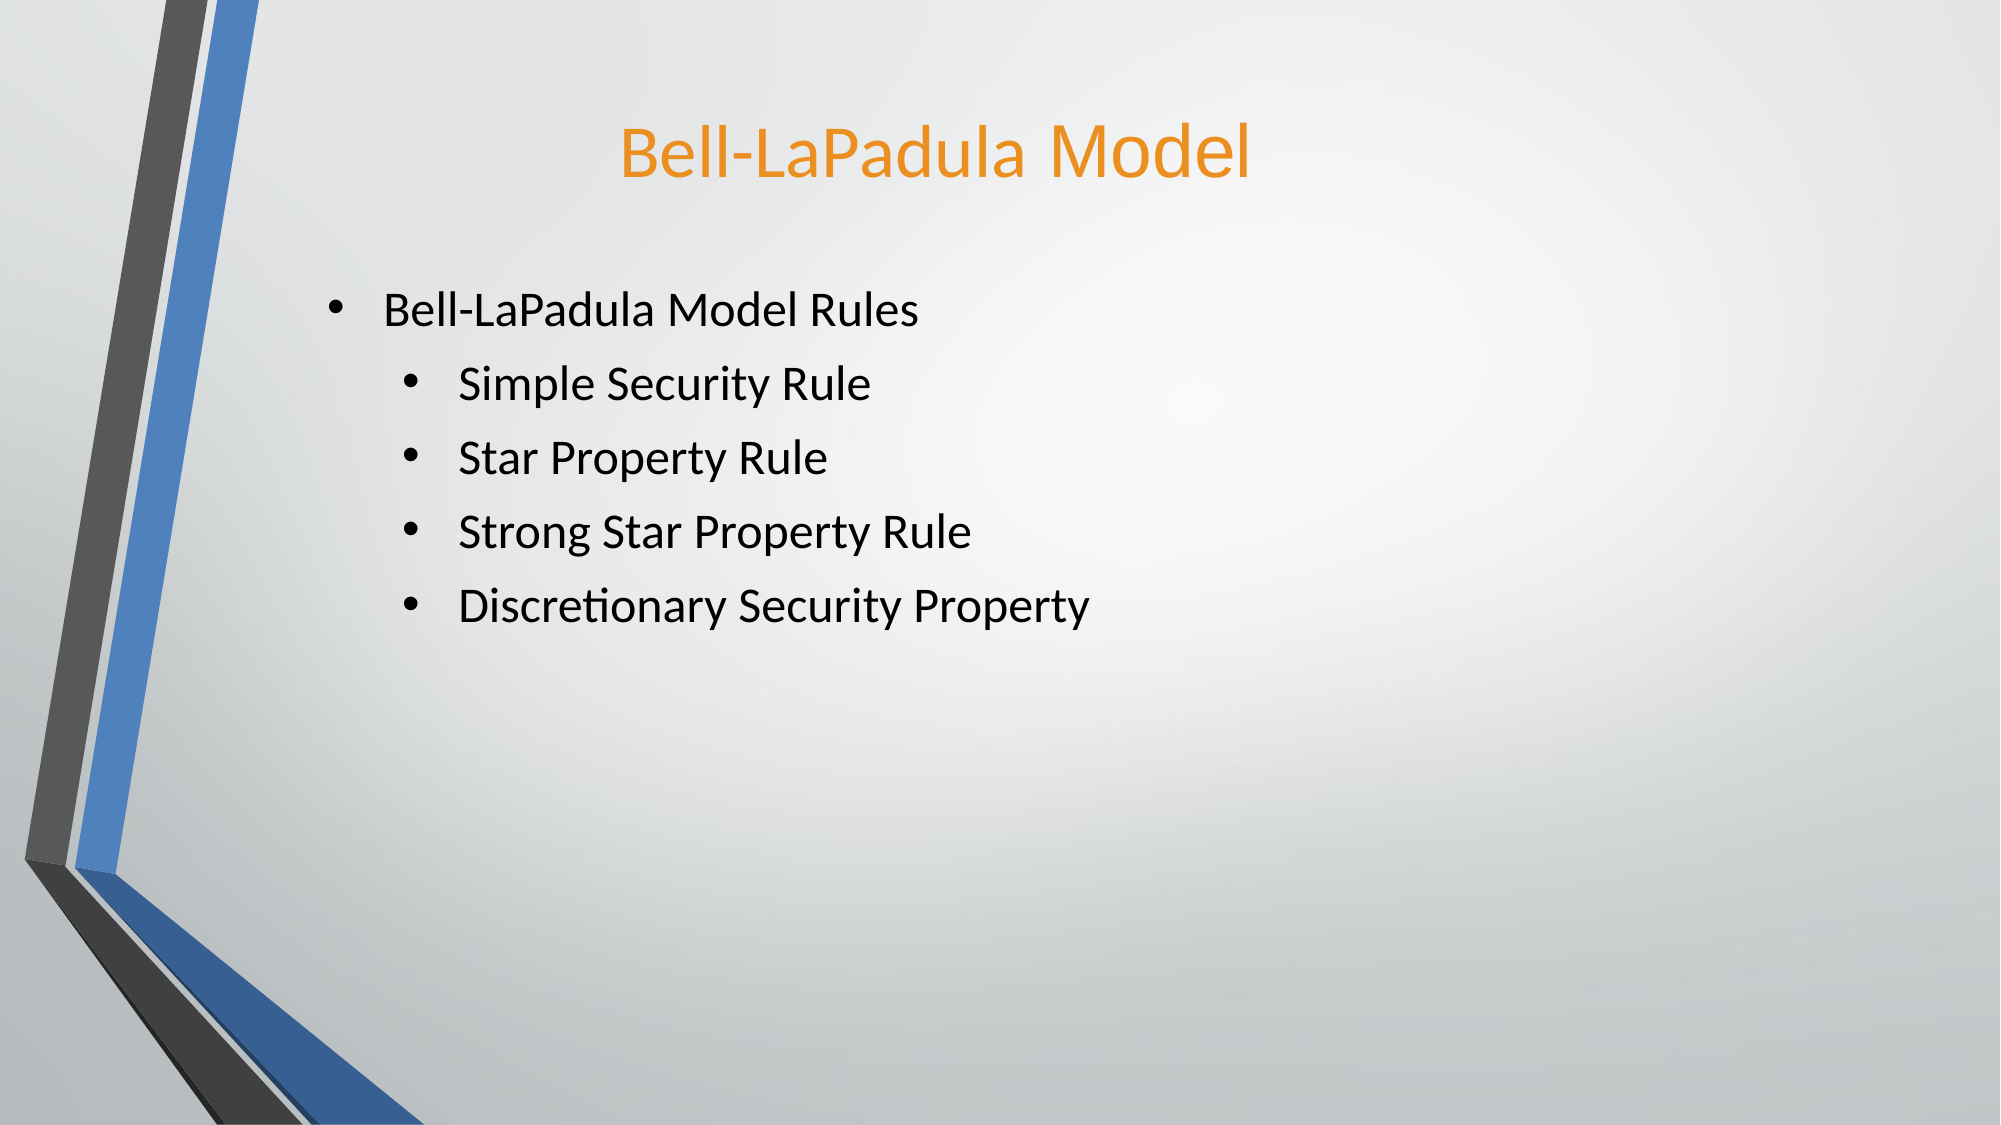

# Bell-LaPadula Model
Bell-LaPadula Model Rules
Simple Security Rule
Star Property Rule
Strong Star Property Rule
Discretionary Security Property